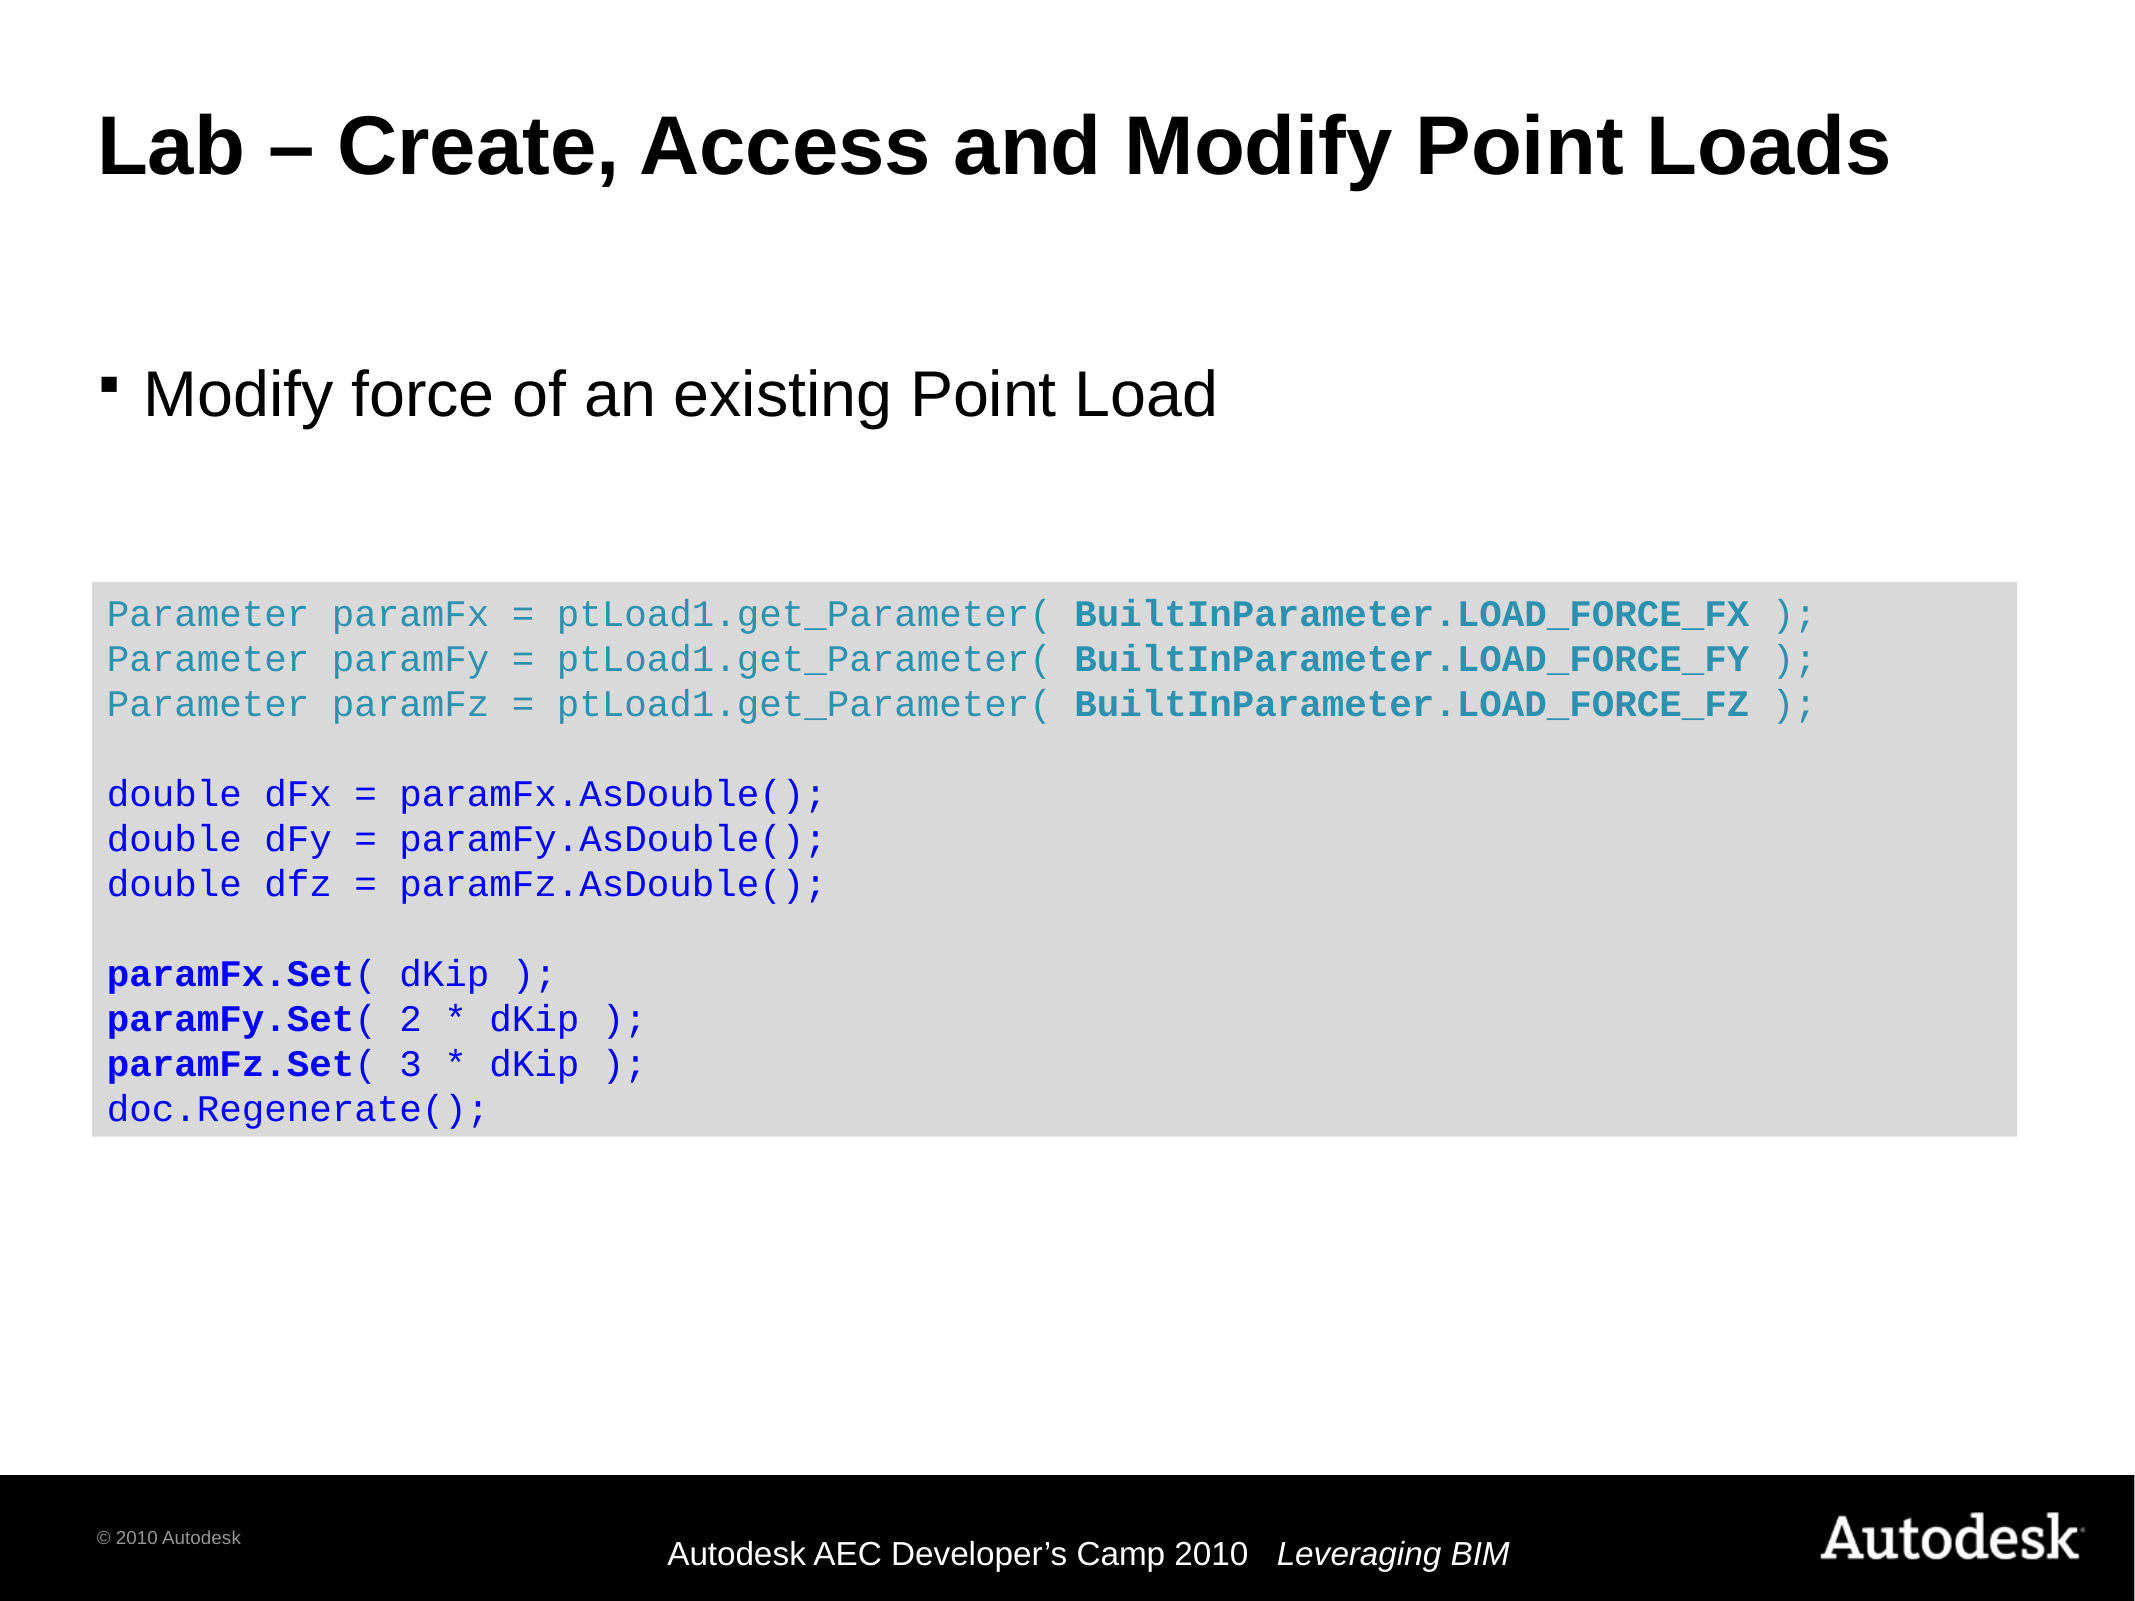

# Lab – Create, Access and Modify Point Loads
Modify force of an existing Point Load

Parameter paramFx = ptLoad1.get_Parameter( BuiltInParameter.LOAD_FORCE_FX );
Parameter paramFy = ptLoad1.get_Parameter( BuiltInParameter.LOAD_FORCE_FY );
Parameter paramFz = ptLoad1.get_Parameter( BuiltInParameter.LOAD_FORCE_FZ );

double dFx = paramFx.AsDouble();
double dFy = paramFy.AsDouble();
double dfz = paramFz.AsDouble();

paramFx.Set( dKip );
paramFy.Set( 2 * dKip );
paramFz.Set( 3 * dKip );
doc.Regenerate();